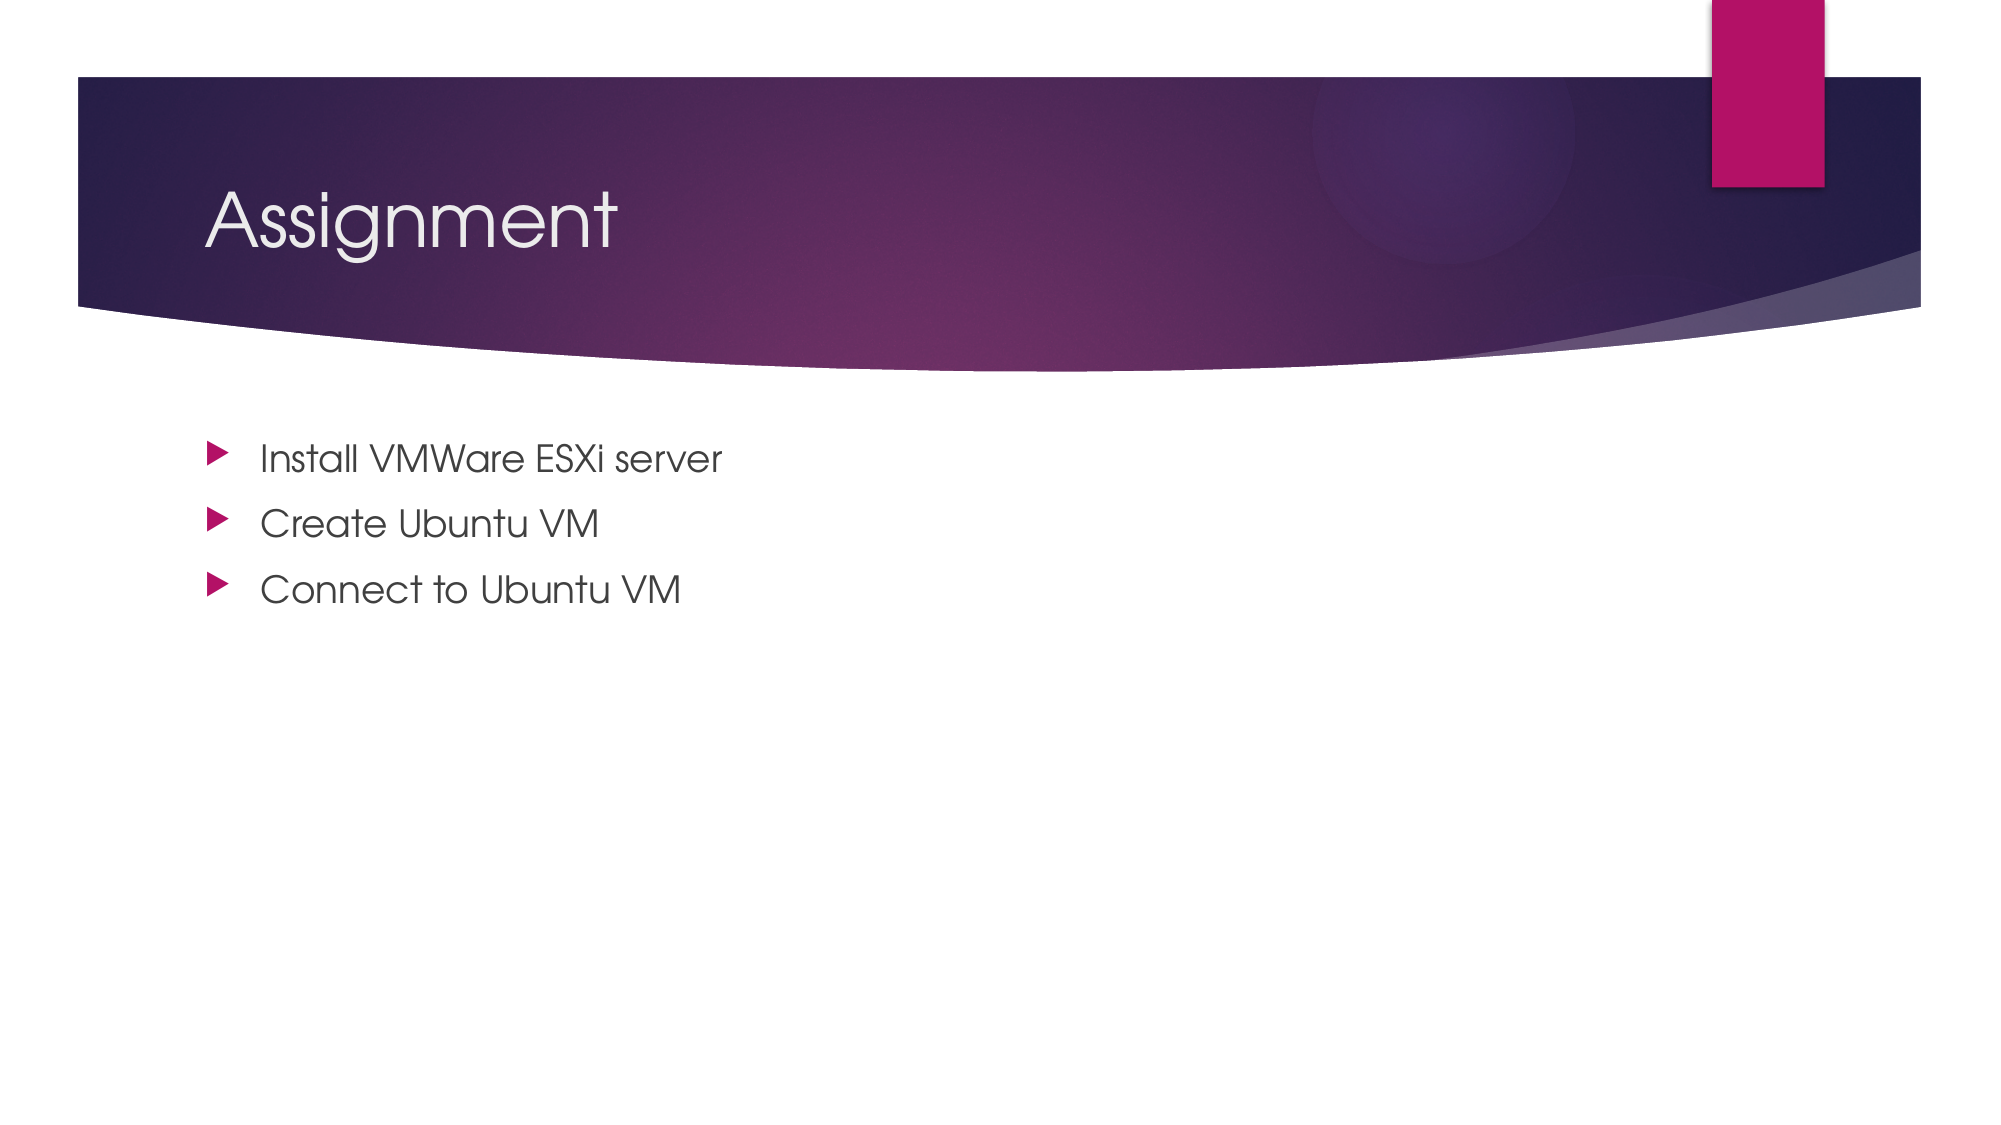

# Assignment
Install VMWare ESXi server
Create Ubuntu VM
Connect to Ubuntu VM